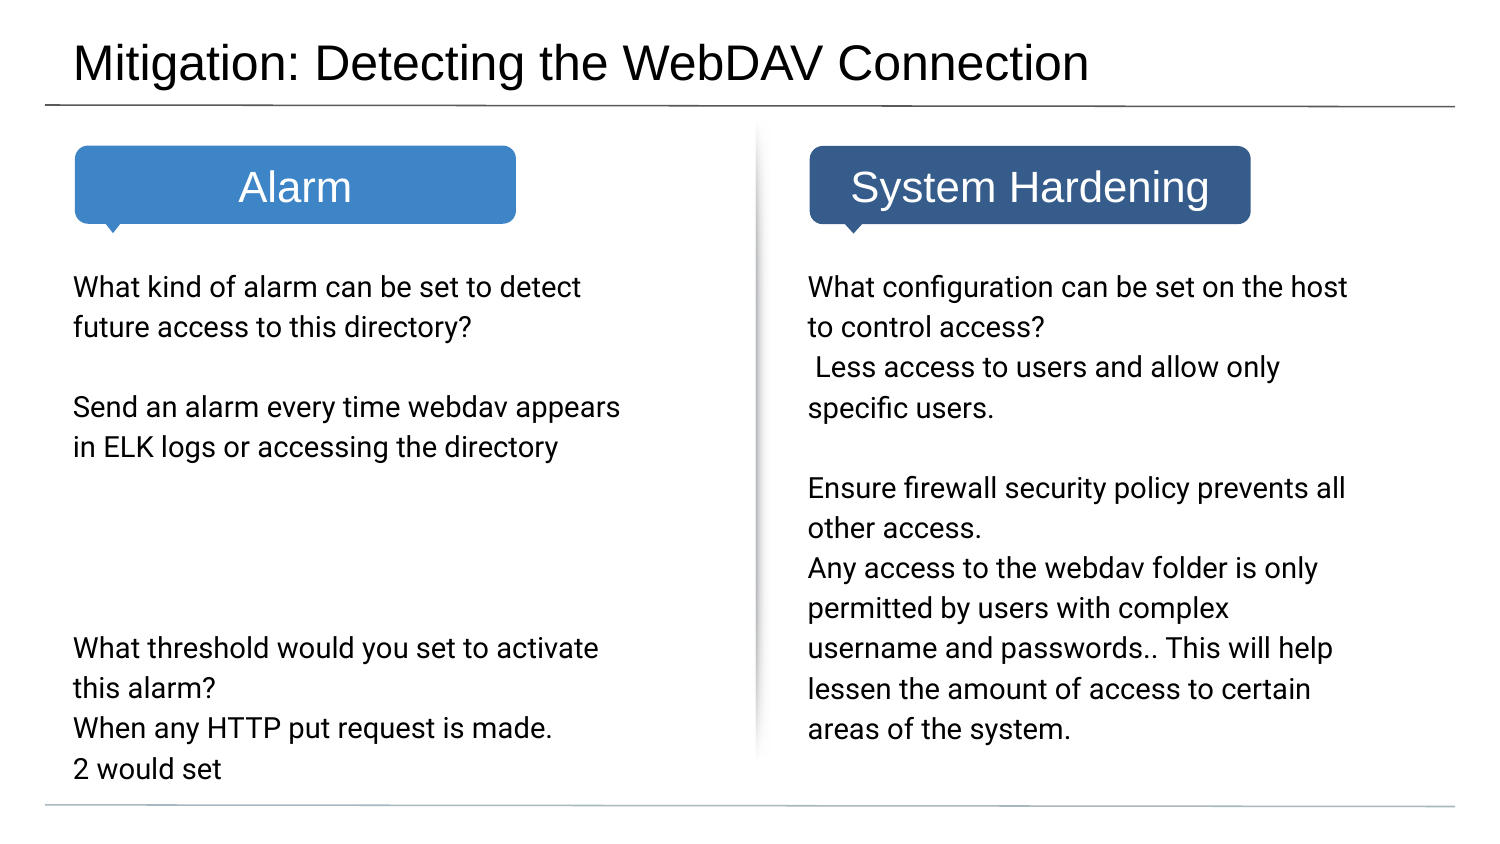

# Mitigation: Detecting the WebDAV Connection
What kind of alarm can be set to detect future access to this directory?

Send an alarm every time webdav appears in ELK logs or accessing the directory

What threshold would you set to activate this alarm?
When any HTTP put request is made.
2 would set

What configuration can be set on the host to control access?
 Less access to users and allow only specific users.

Ensure firewall security policy prevents all other access.
Any access to the webdav folder is only permitted by users with complex username and passwords.. This will help lessen the amount of access to certain areas of the system.